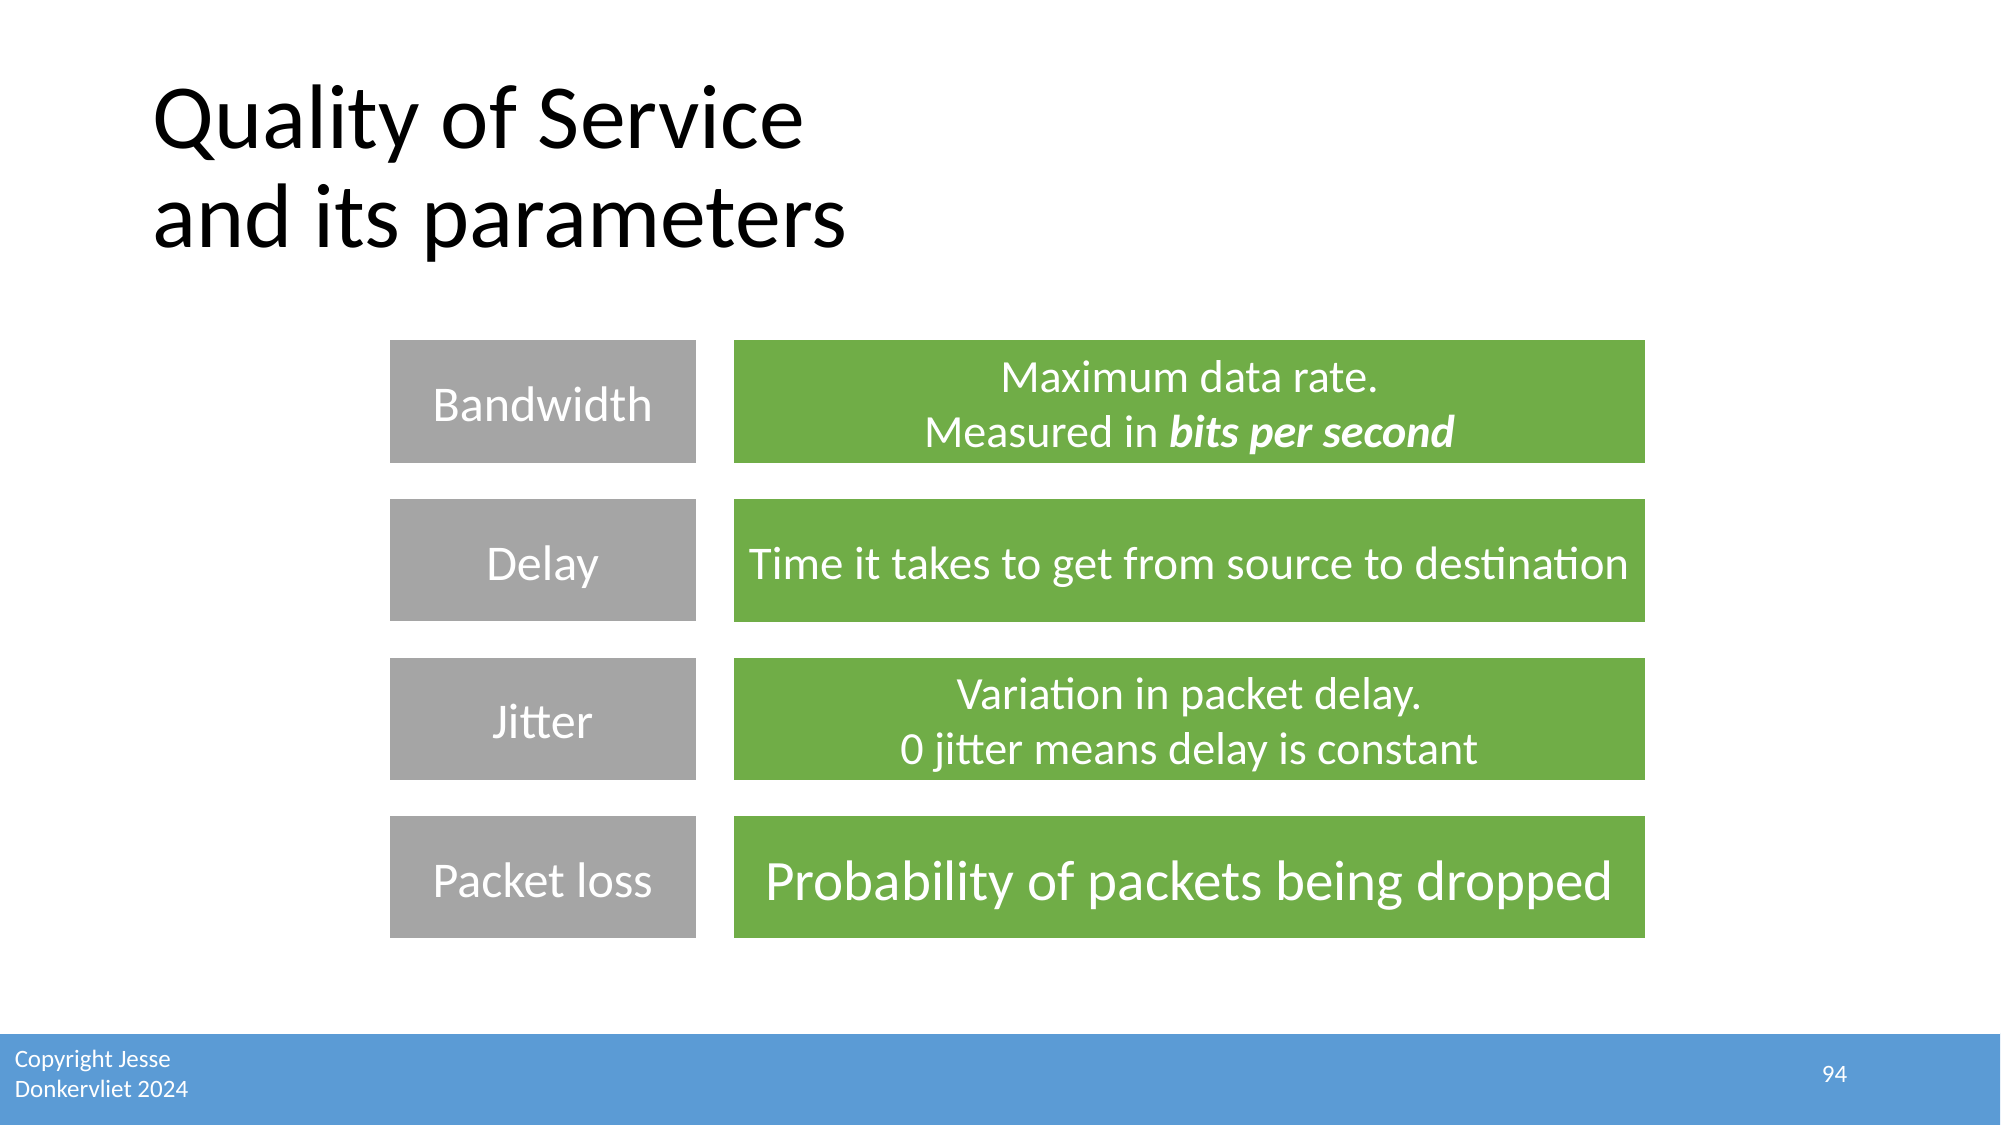

# Quality of Service and its parameters

Maximum data rate.
Measured in bits per second
Bandwidth
Delay
Time it takes to get from source to destination
Jitter
Variation in packet delay.
0 jitter means delay is constant
Packet loss
Probability of packets being dropped

94